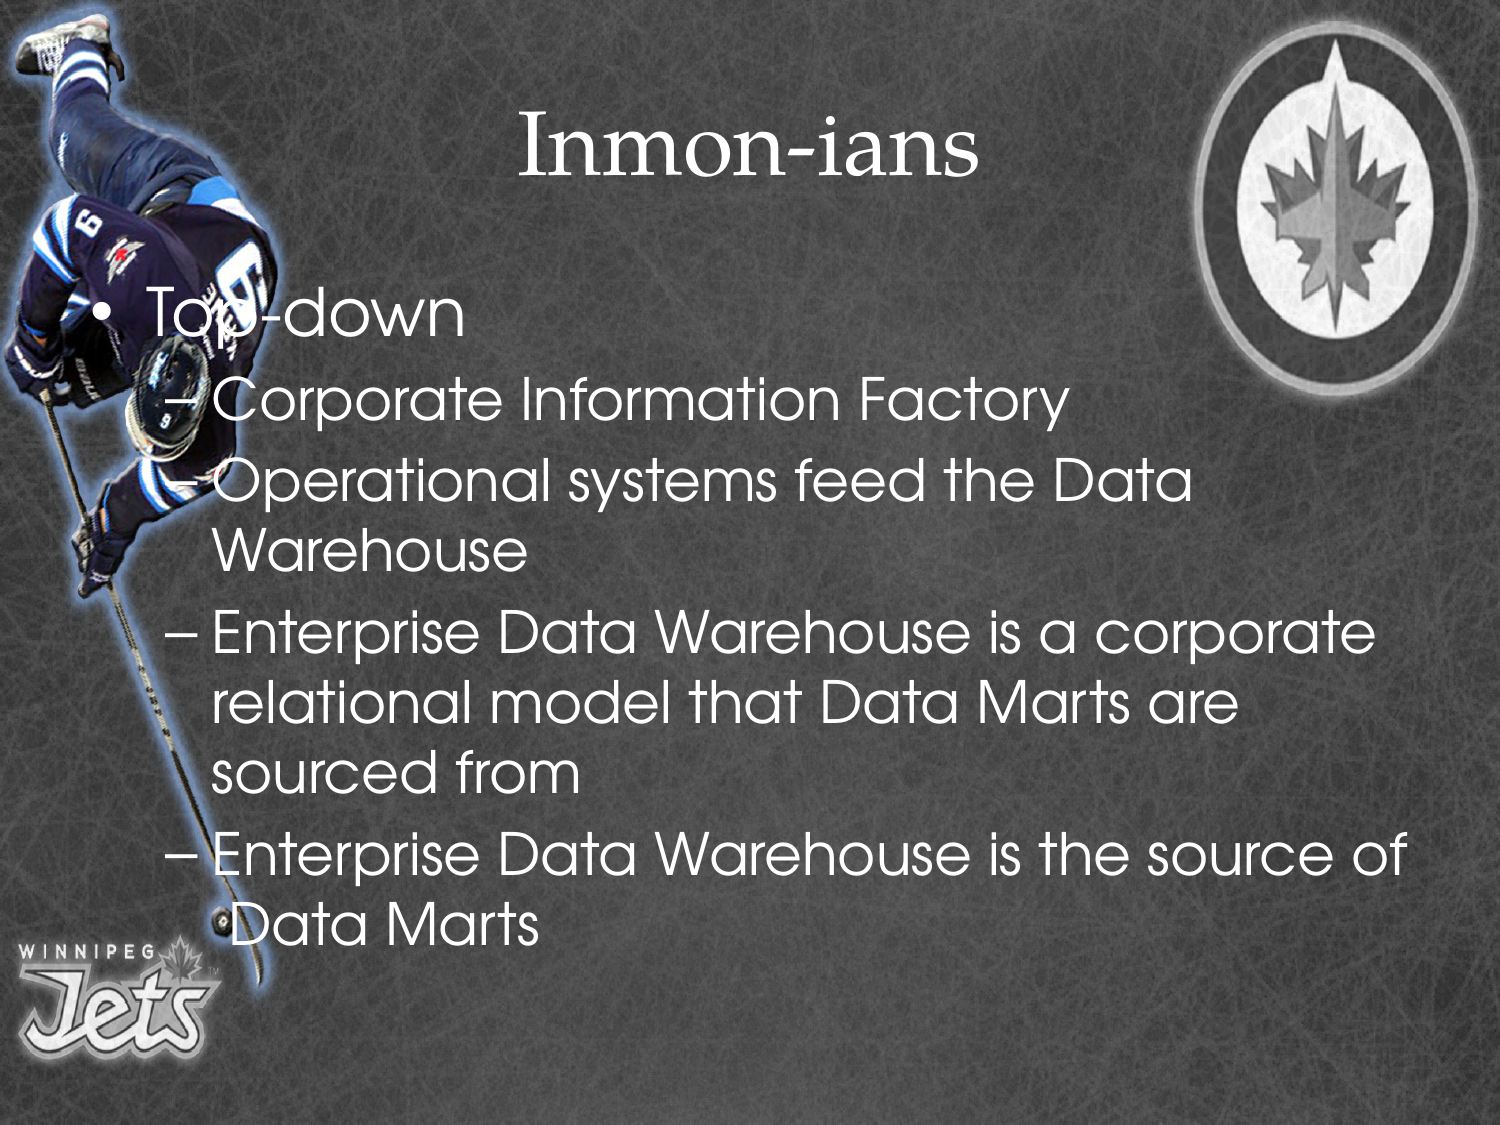

# Inmon-ians
Top-down
Corporate Information Factory
Operational systems feed the Data Warehouse
Enterprise Data Warehouse is a corporate relational model that Data Marts are sourced from
Enterprise Data Warehouse is the source of  Data Marts